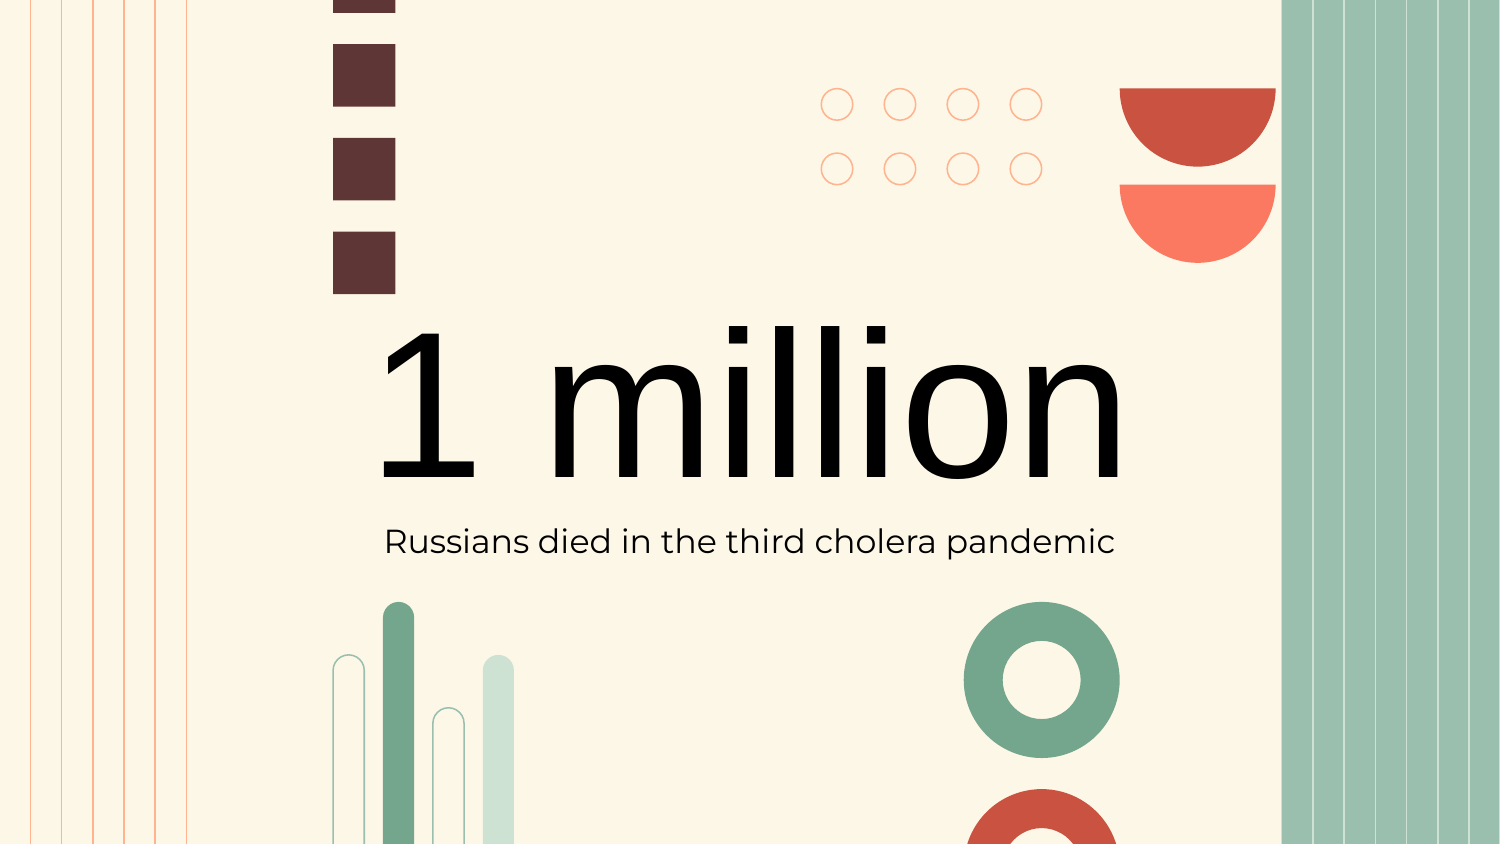

# 1 million
Russians died in the third cholera pandemic